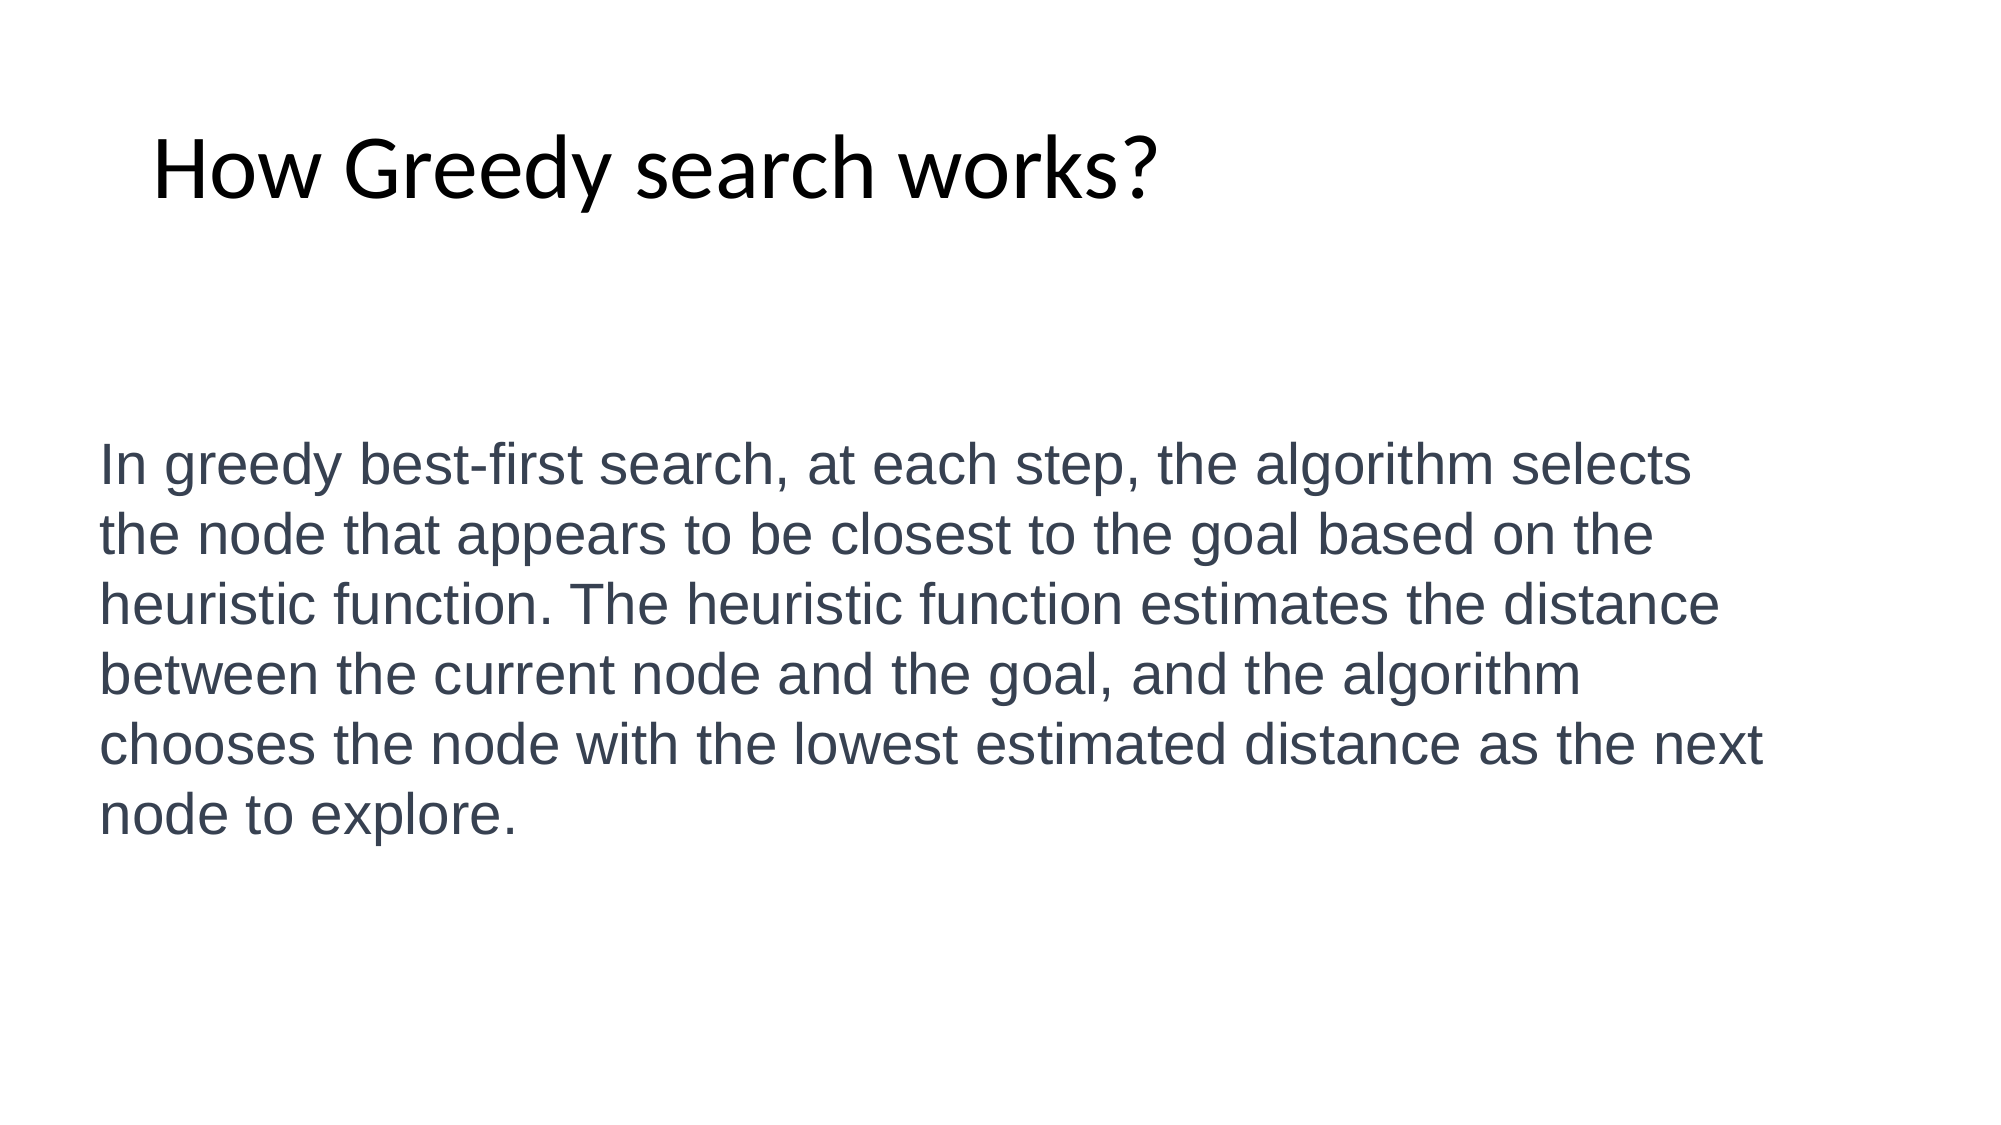

# How Greedy search works?
In greedy best-first search, at each step, the algorithm selects the node that appears to be closest to the goal based on the heuristic function. The heuristic function estimates the distance between the current node and the goal, and the algorithm chooses the node with the lowest estimated distance as the next node to explore.